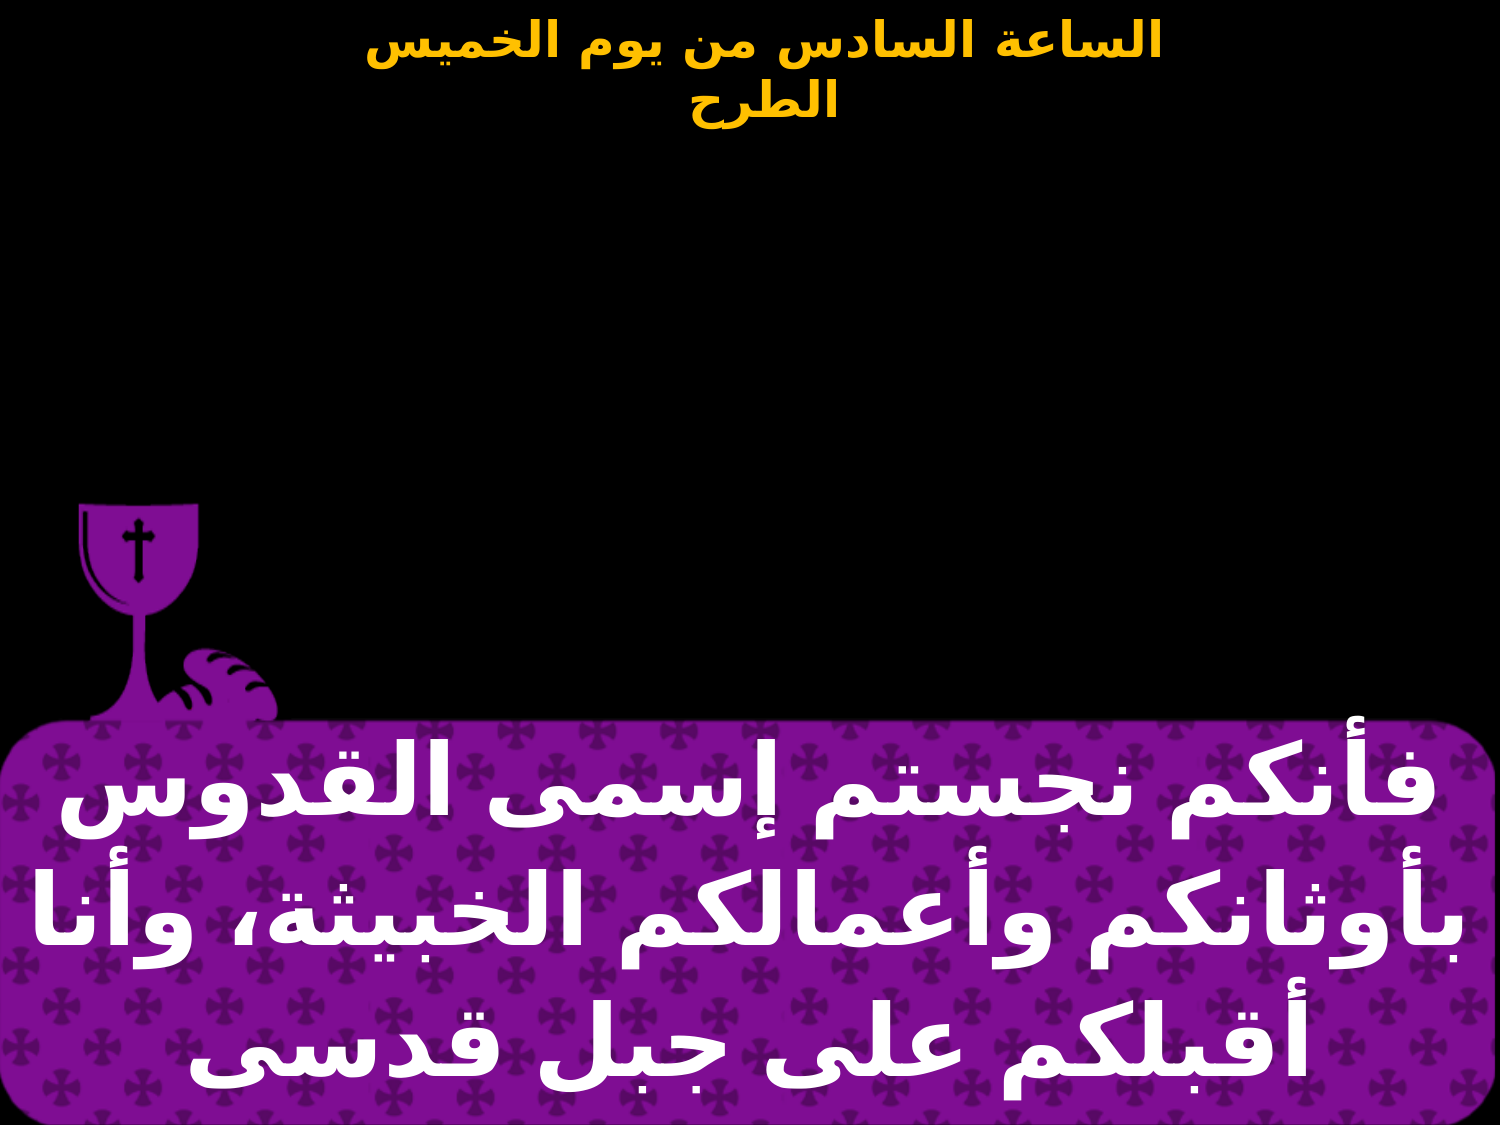

| فأنكم نجستم إسمى القدوس بأوثانكم وأعمالكم الخبيثة، وأنا أقبلكم على جبل قدسى |
| --- |